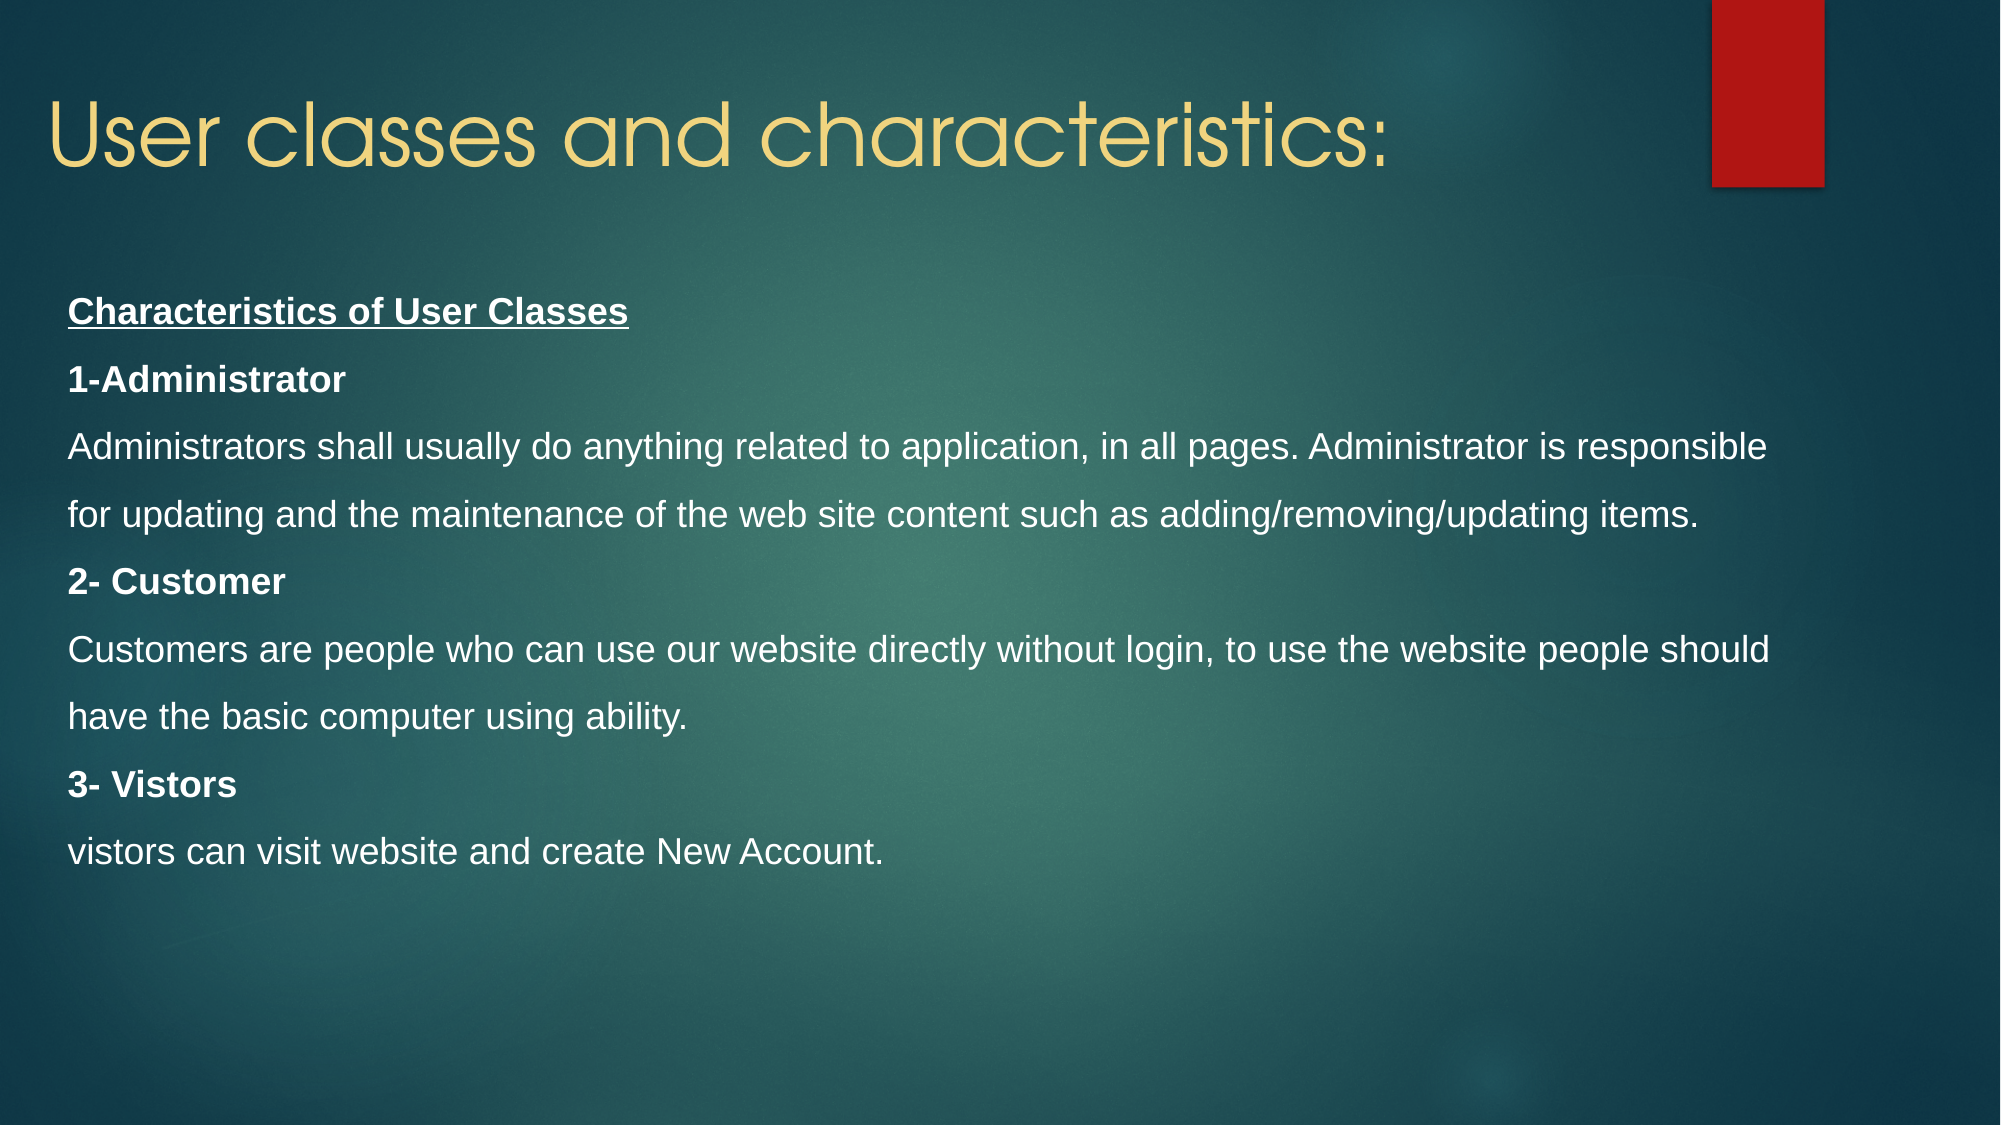

# User classes and characteristics:
Characteristics of User Classes
1-Administrator
Administrators shall usually do anything related to application, in all pages. Administrator is responsible for updating and the maintenance of the web site content such as adding/removing/updating items.
2- Customer
Customers are people who can use our website directly without login, to use the website people should have the basic computer using ability.
3- Vistors
vistors can visit website and create New Account.